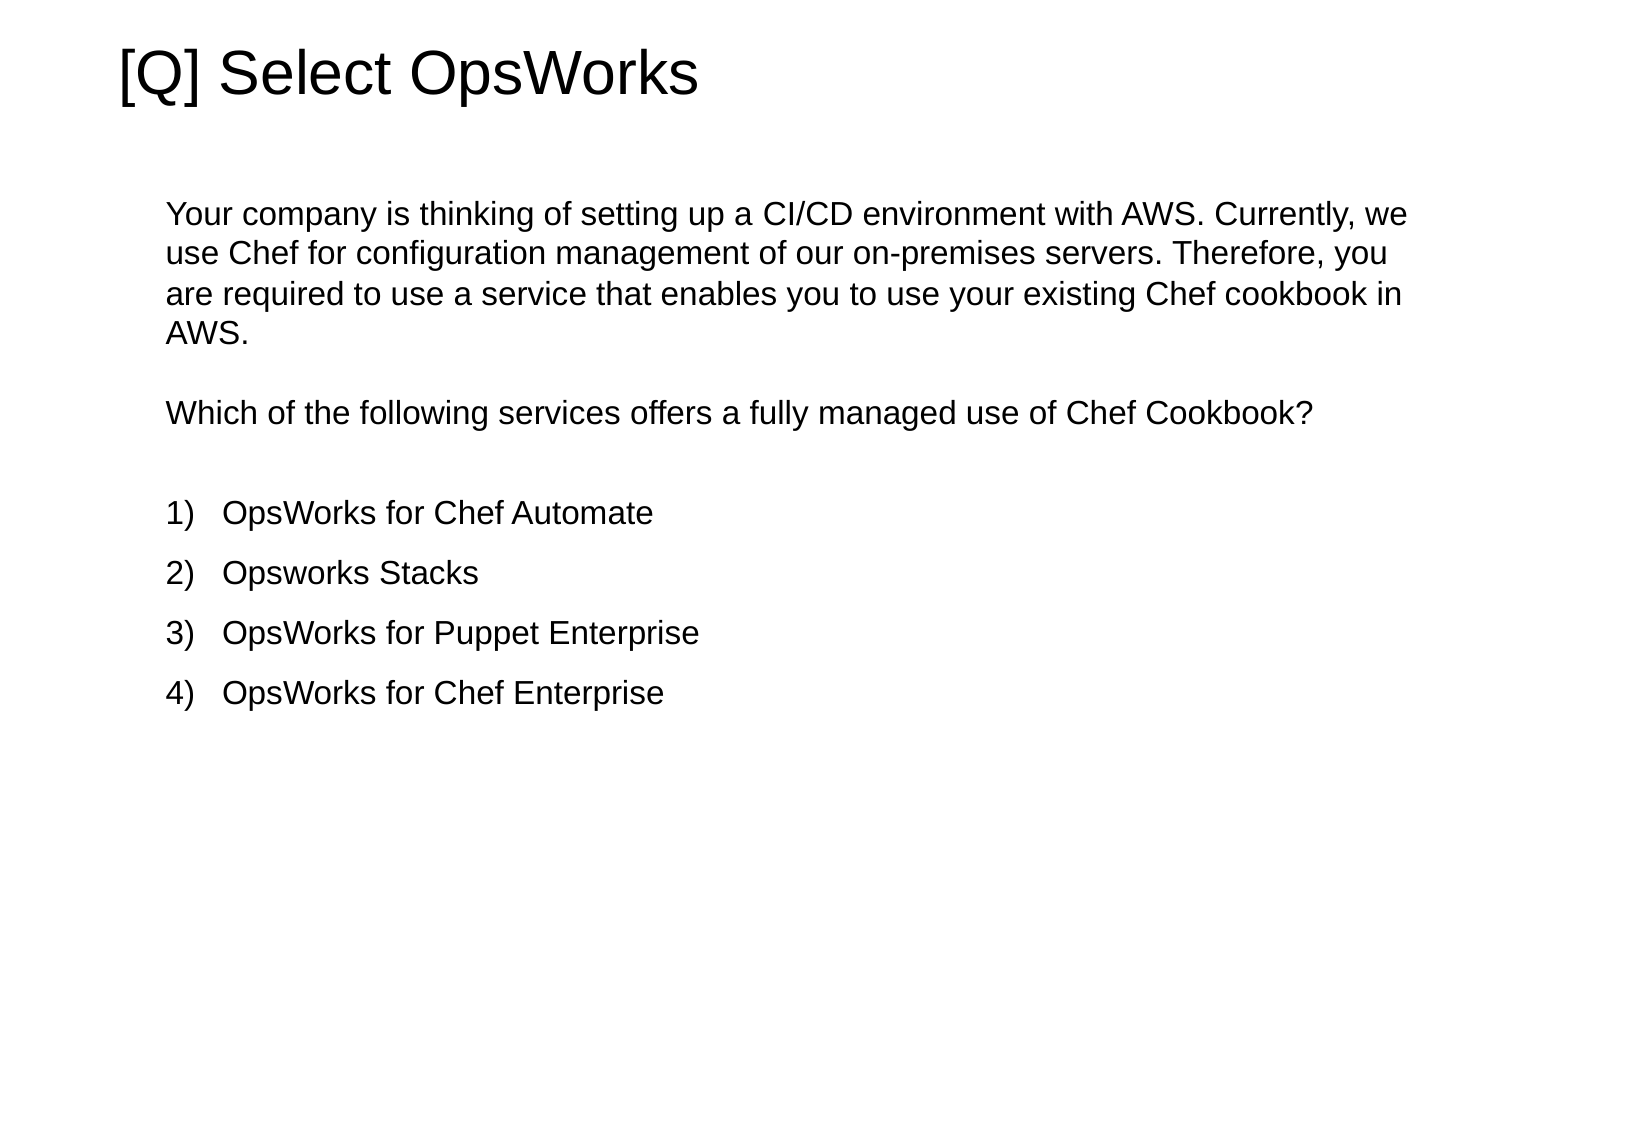

[Q] Select OpsWorks
Your company is thinking of setting up a CI/CD environment with AWS. Currently, we use Chef for configuration management of our on-premises servers. Therefore, you are required to use a service that enables you to use your existing Chef cookbook in AWS.

Which of the following services offers a fully managed use of Chef Cookbook?

OpsWorks for Chef Automate
Opsworks Stacks
OpsWorks for Puppet Enterprise
OpsWorks for Chef Enterprise